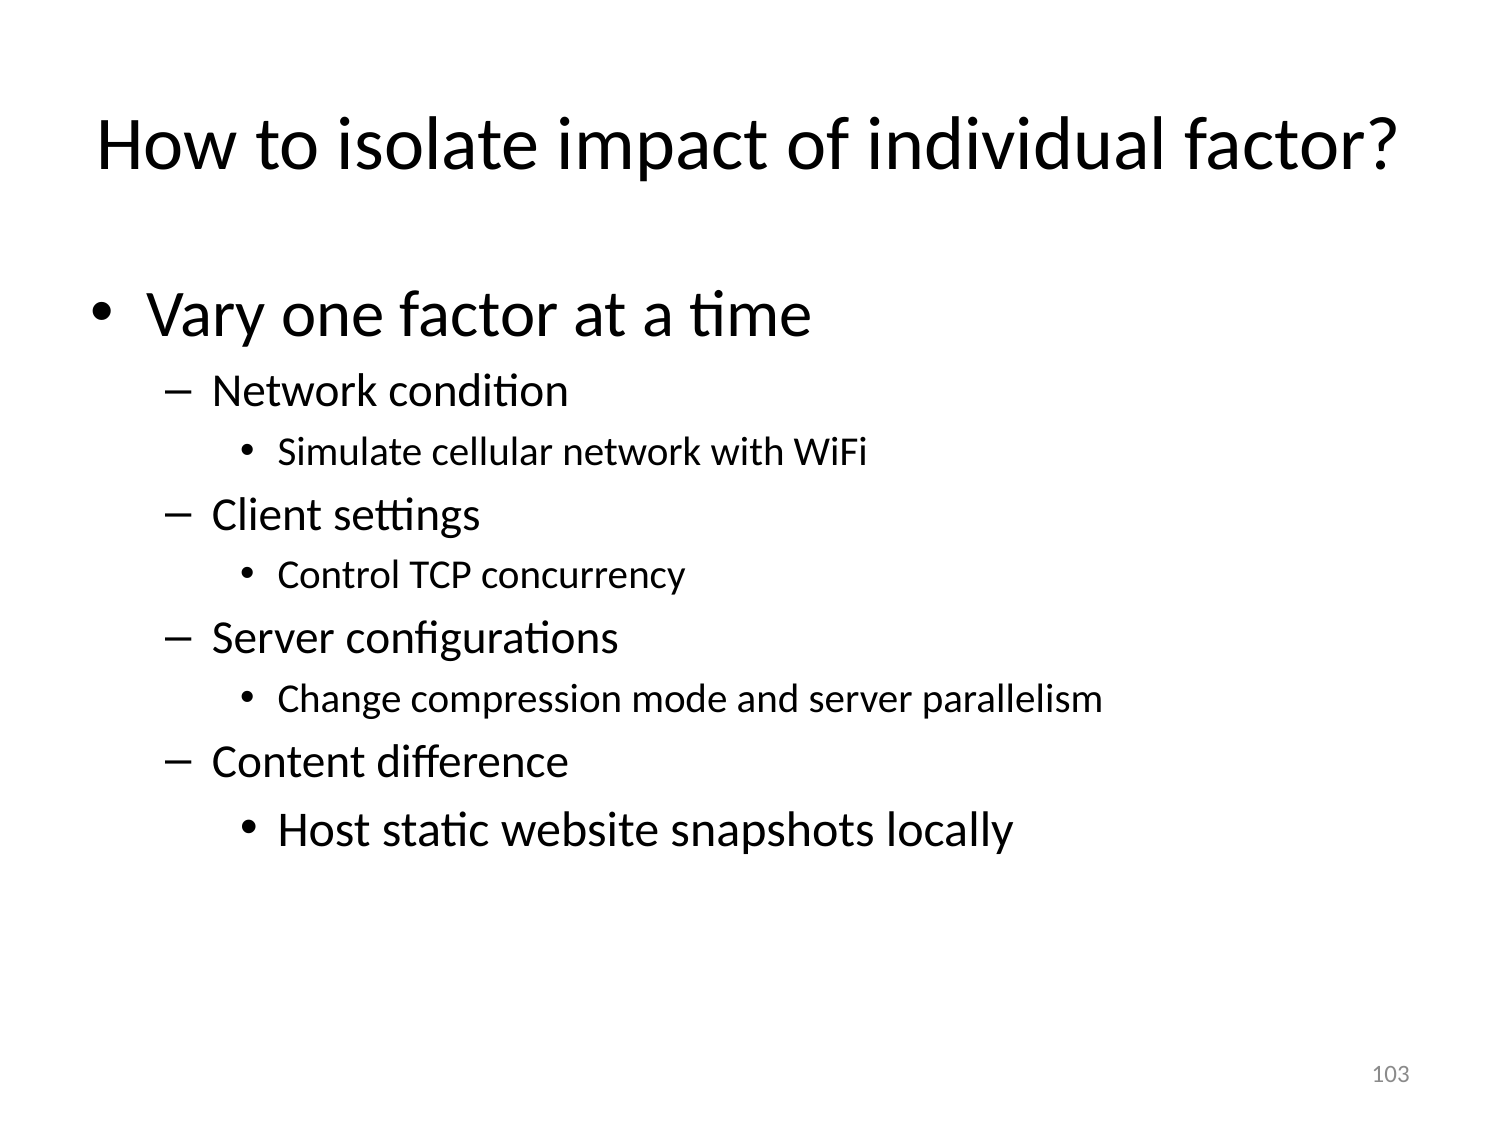

# How to isolate impact of individual factor?
Vary one factor at a time
Network condition
Simulate cellular network with WiFi
Client settings
Control TCP concurrency
Server configurations
Change compression mode and server parallelism
Content difference
Host static website snapshots locally
103